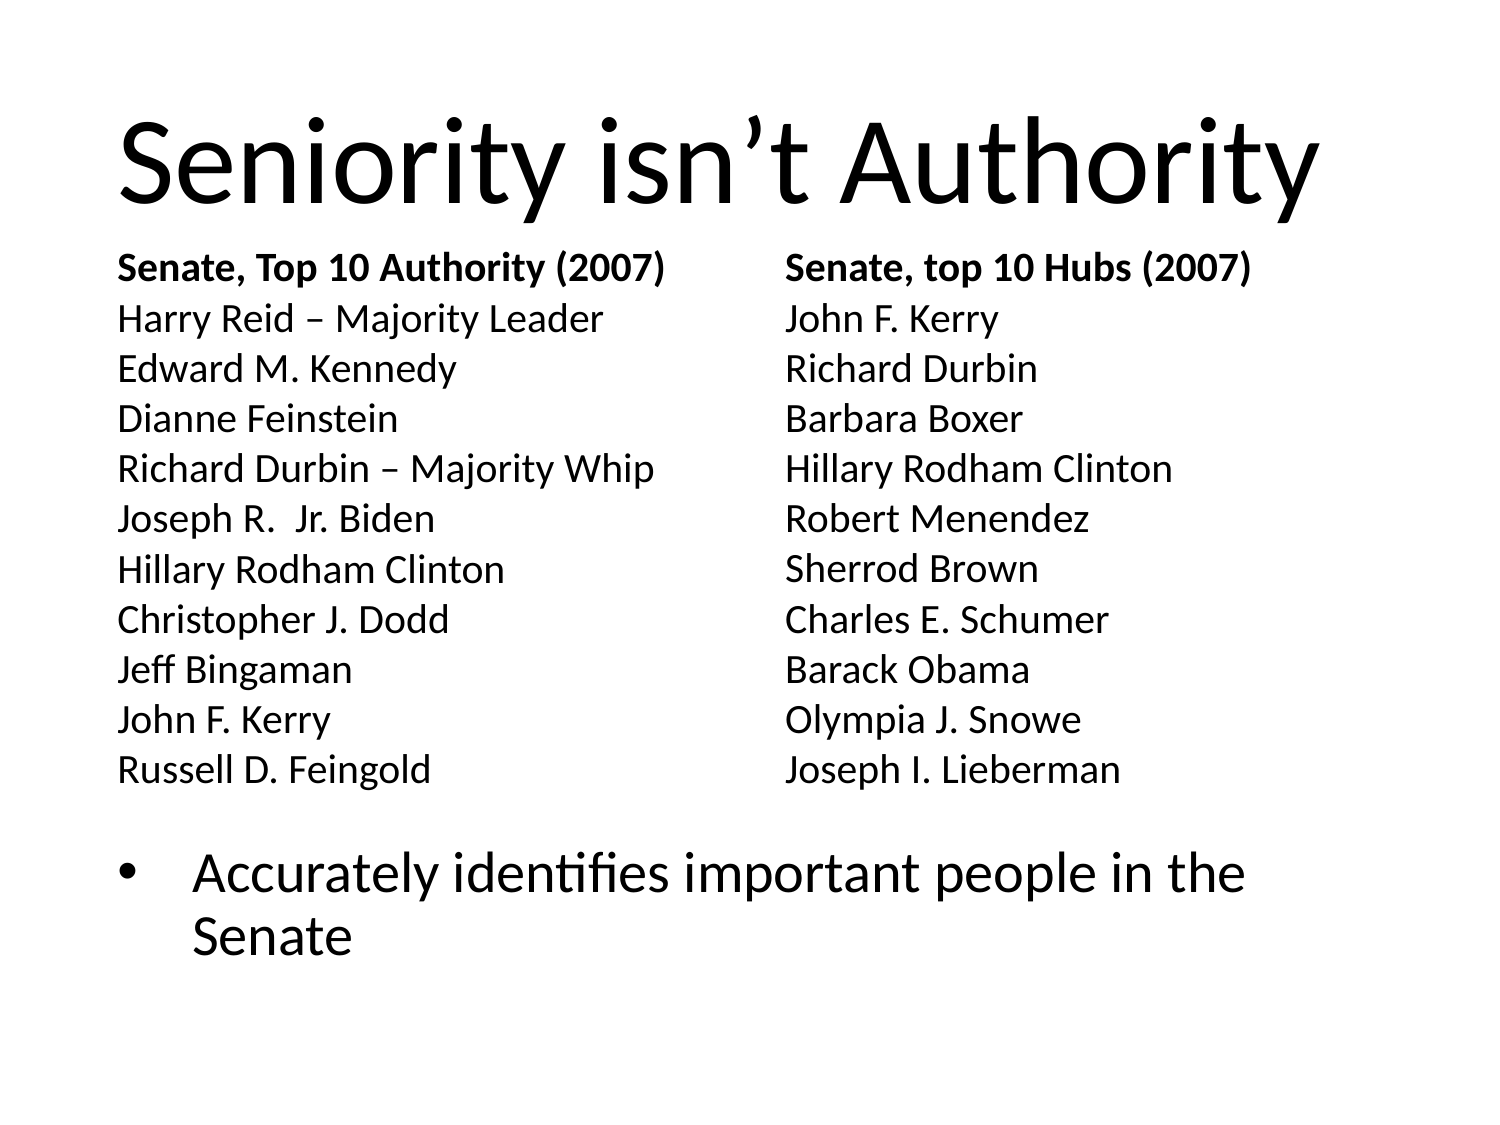

# Seniority isn’t Authority
Senate, Top 10 Authority (2007)
Harry Reid – Majority Leader
Edward M. Kennedy
Dianne Feinstein
Richard Durbin – Majority Whip
Joseph R.  Jr. Biden
Hillary Rodham Clinton
Christopher J. Dodd
Jeff Bingaman
John F. Kerry
Russell D. Feingold

Senate, top 10 Hubs (2007)
John F. Kerry
Richard Durbin
Barbara Boxer
Hillary Rodham Clinton
Robert Menendez
Sherrod Brown
Charles E. Schumer
Barack Obama
Olympia J. Snowe
Joseph I. Lieberman
Accurately identifies important people in the Senate